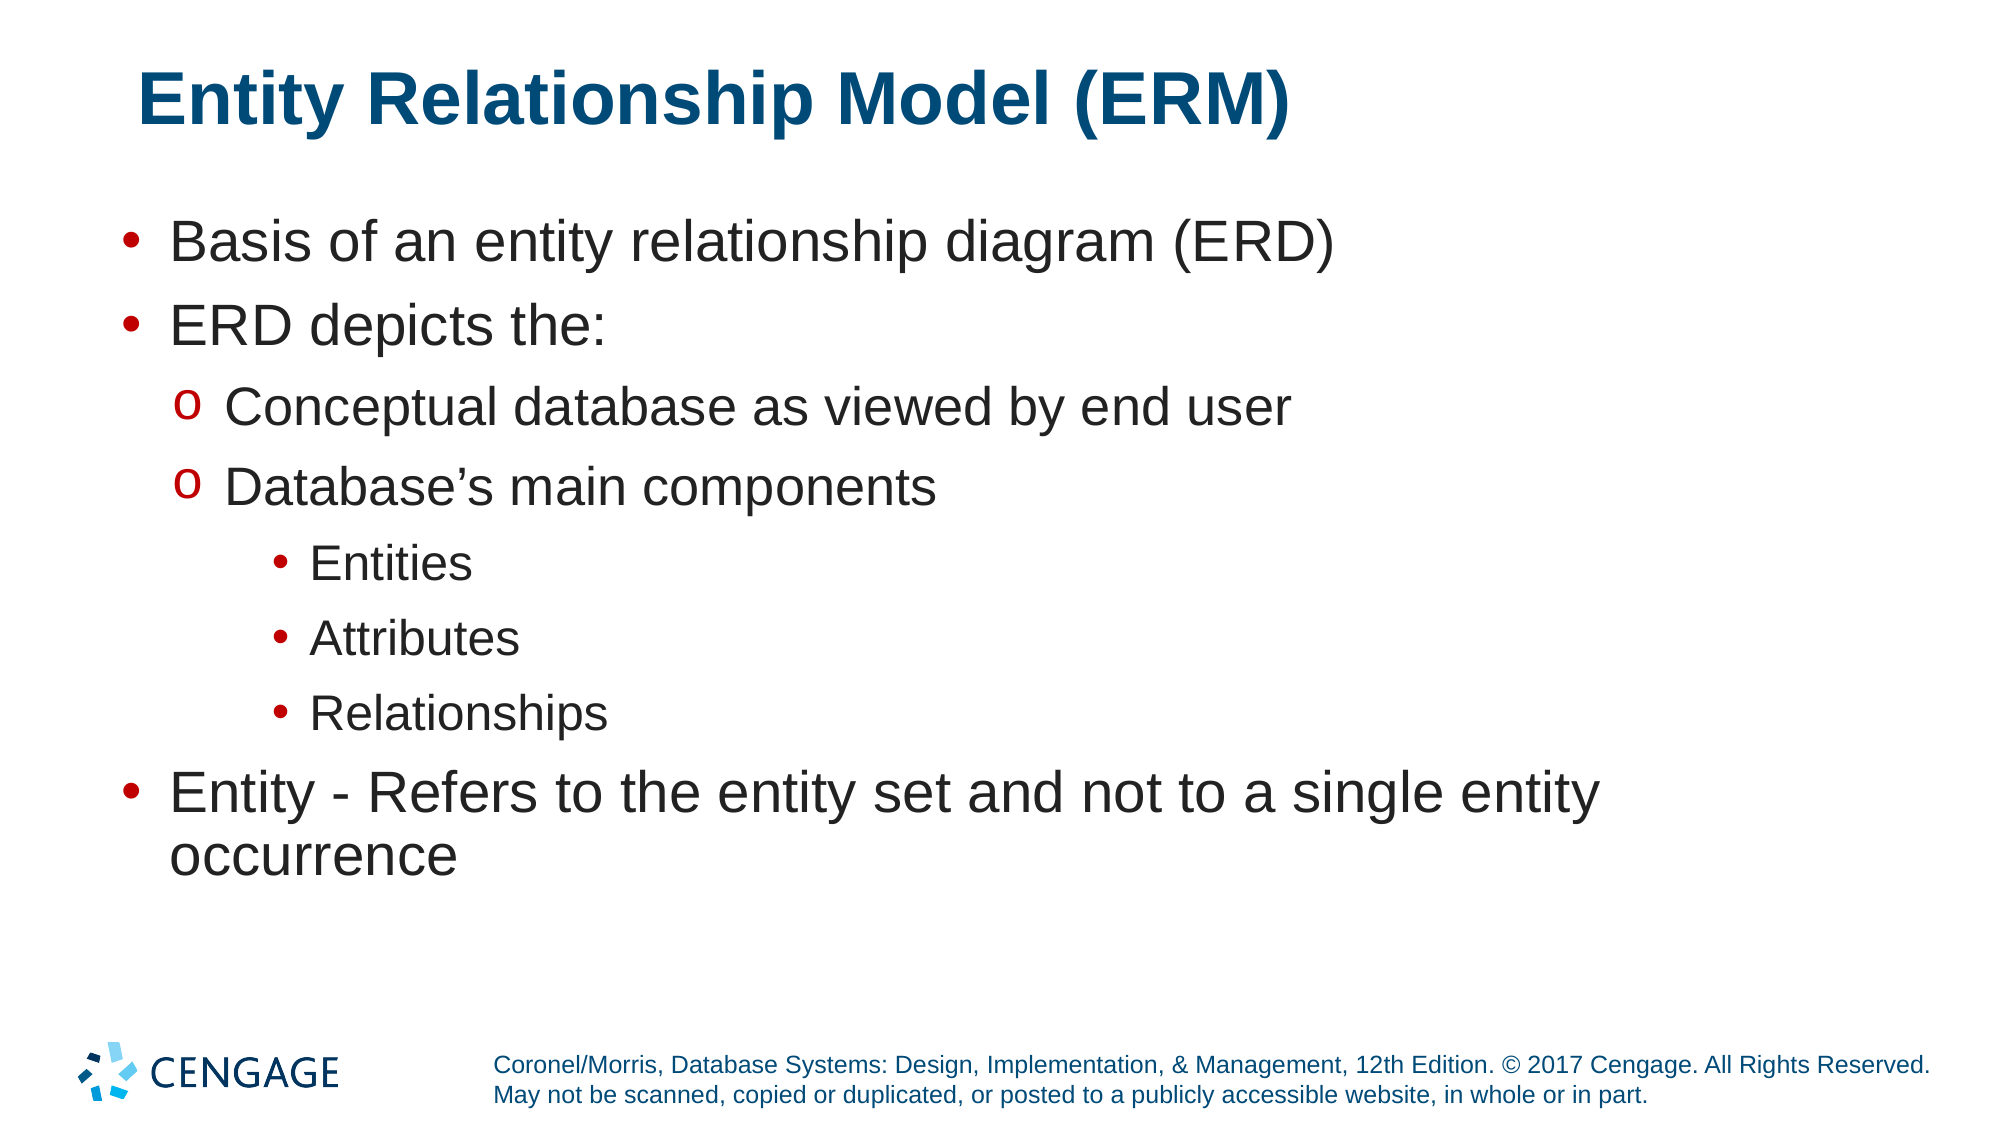

# Entity Relationship Model (E R M)
Basis of an entity relationship diagram (E R D)
E R D depicts the:
Conceptual database as viewed by end user
Database’s main components
Entities
Attributes
Relationships
Entity - Refers to the entity set and not to a single entity occurrence